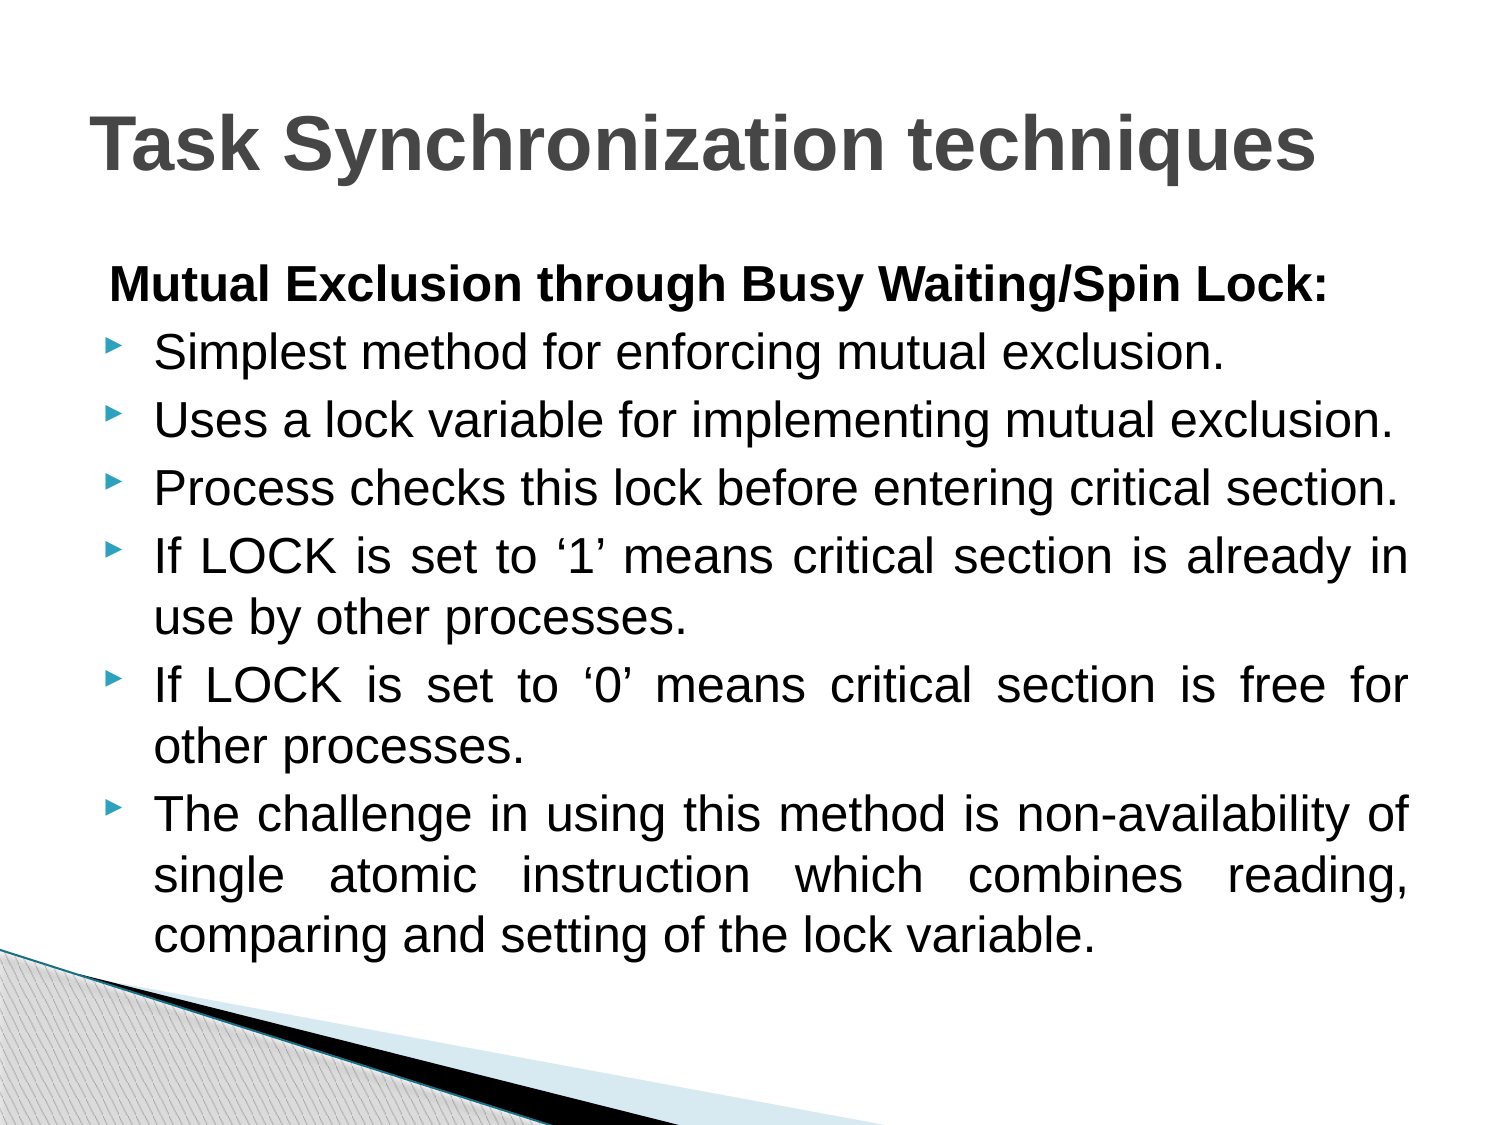

# Task Synchronization techniques
Mutual Exclusion through Busy Waiting/Spin Lock:
Simplest method for enforcing mutual exclusion.
Uses a lock variable for implementing mutual exclusion.
Process checks this lock before entering critical section.
If LOCK is set to ‘1’ means critical section is already in use by other processes.
If LOCK is set to ‘0’ means critical section is free for other processes.
The challenge in using this method is non-availability of single atomic instruction which combines reading, comparing and setting of the lock variable.